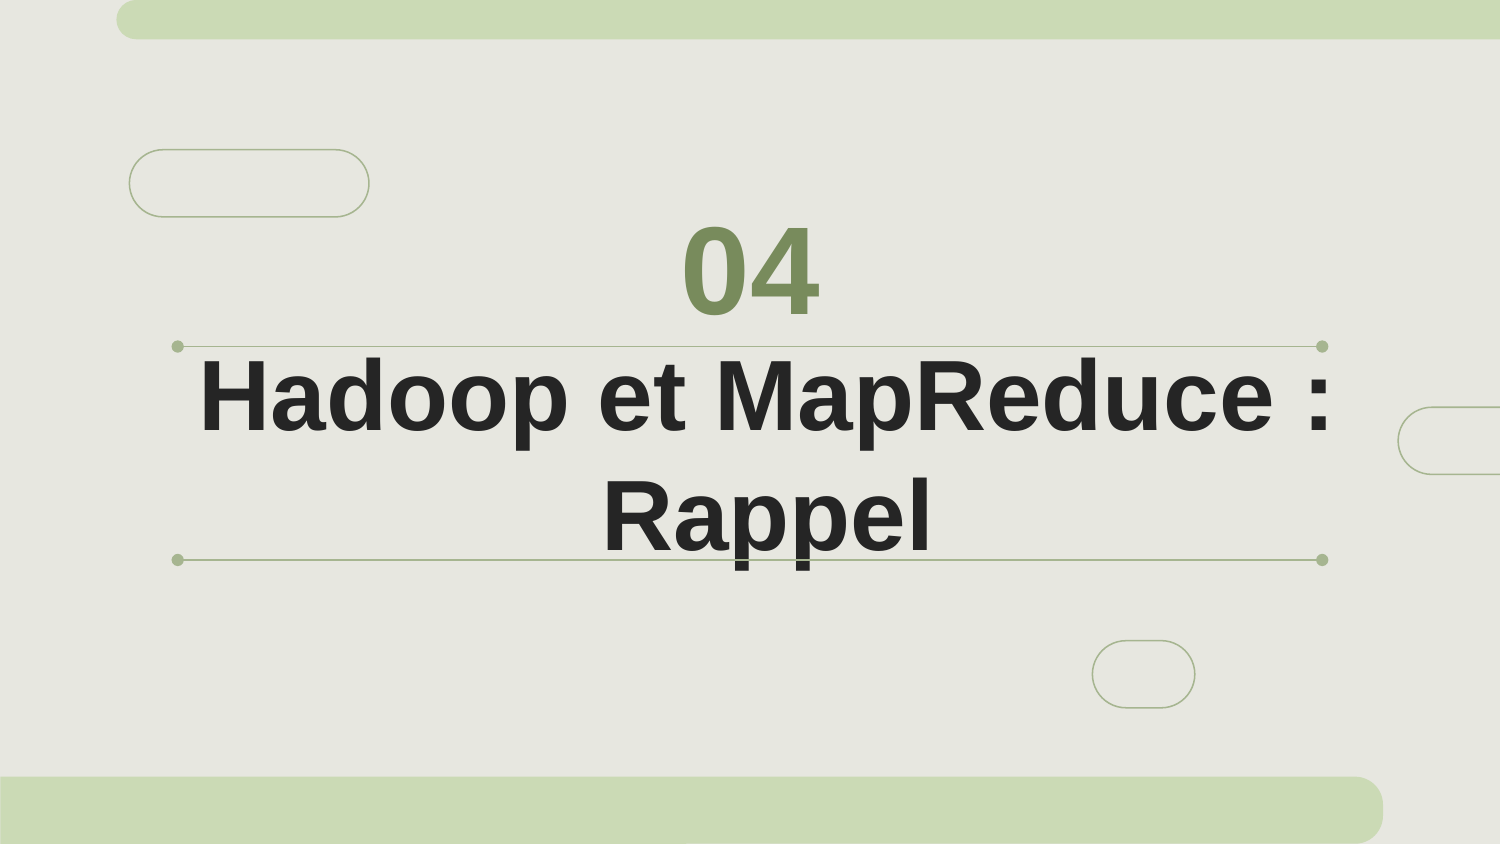

04
# Hadoop et MapReduce : Rappel